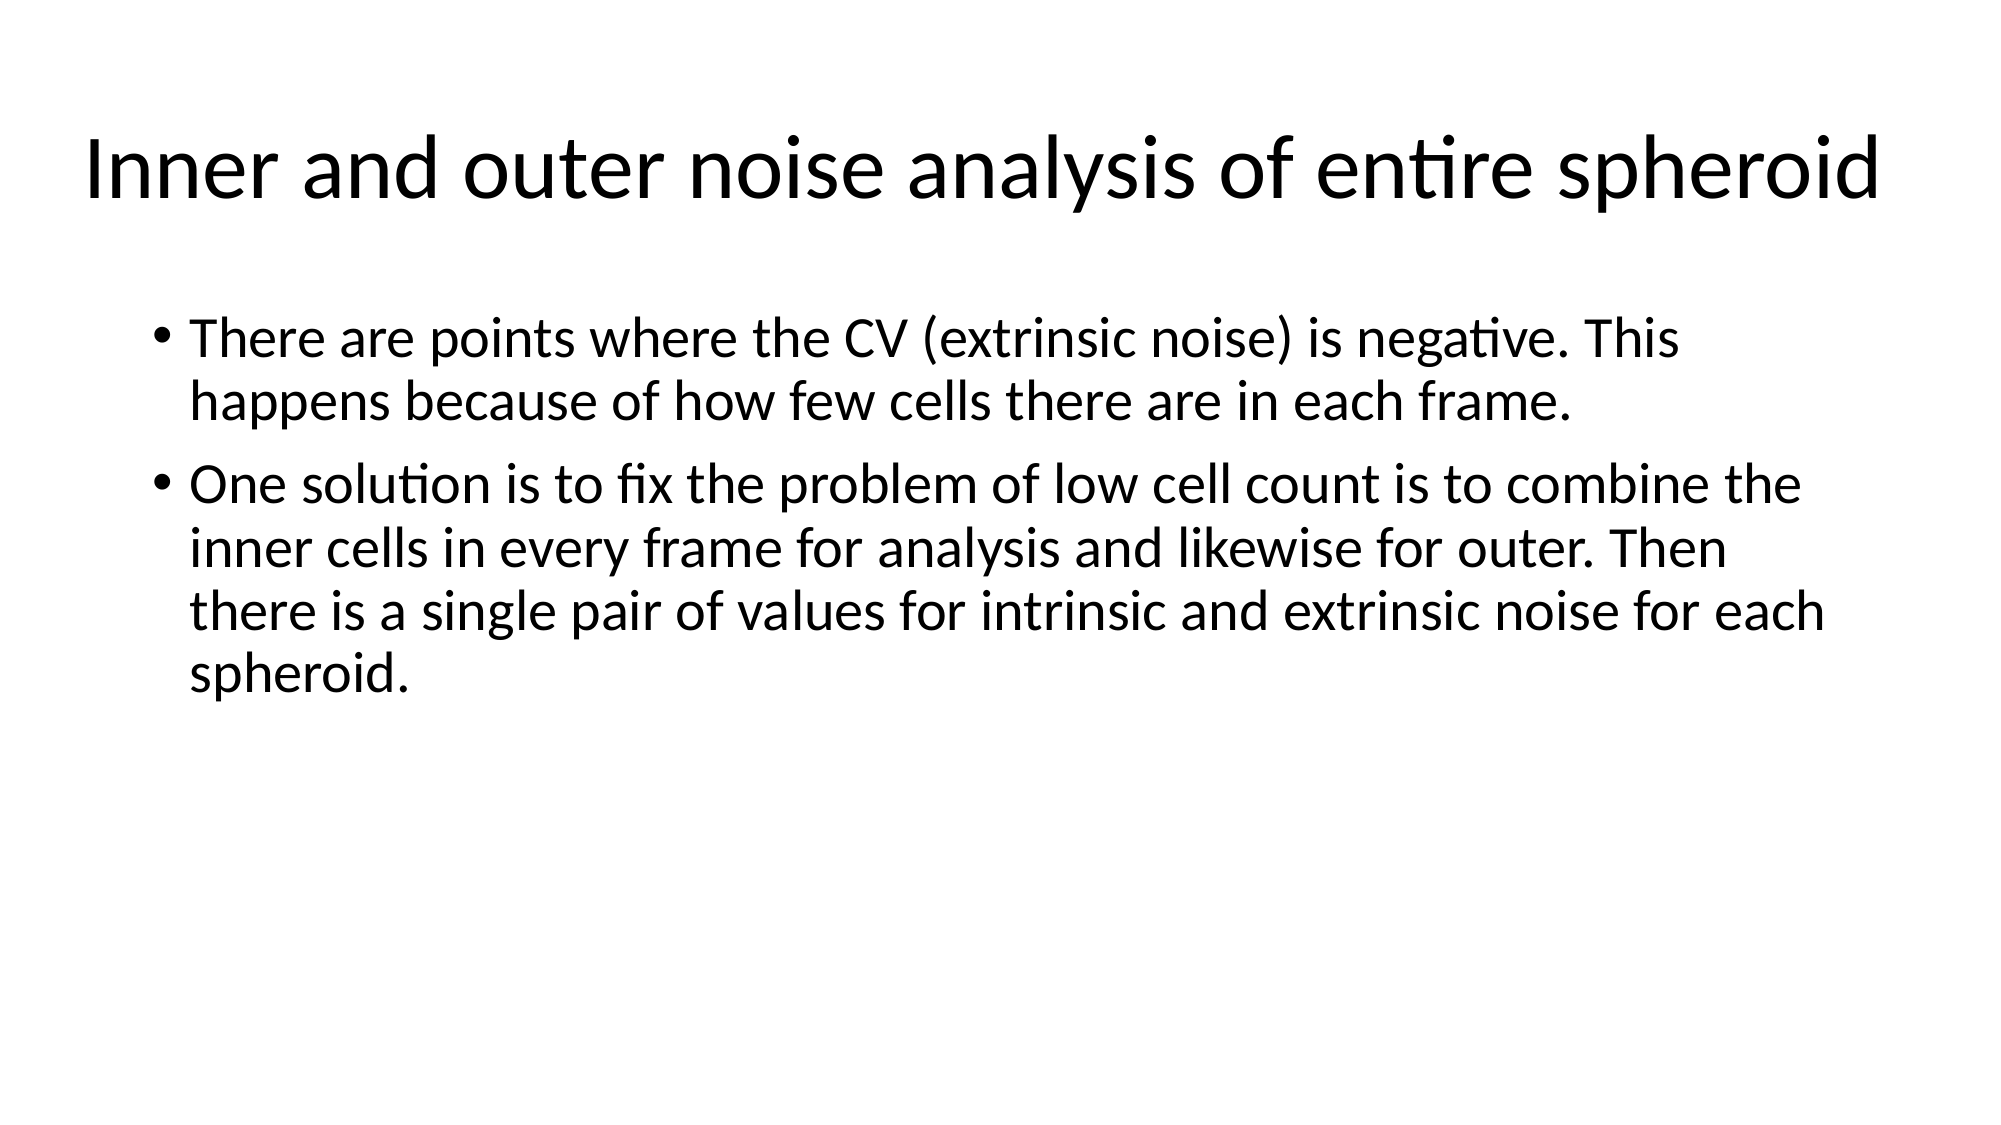

# Inner and outer noise analysis of entire spheroid
There are points where the CV (extrinsic noise) is negative. This happens because of how few cells there are in each frame.
One solution is to fix the problem of low cell count is to combine the inner cells in every frame for analysis and likewise for outer. Then there is a single pair of values for intrinsic and extrinsic noise for each spheroid.